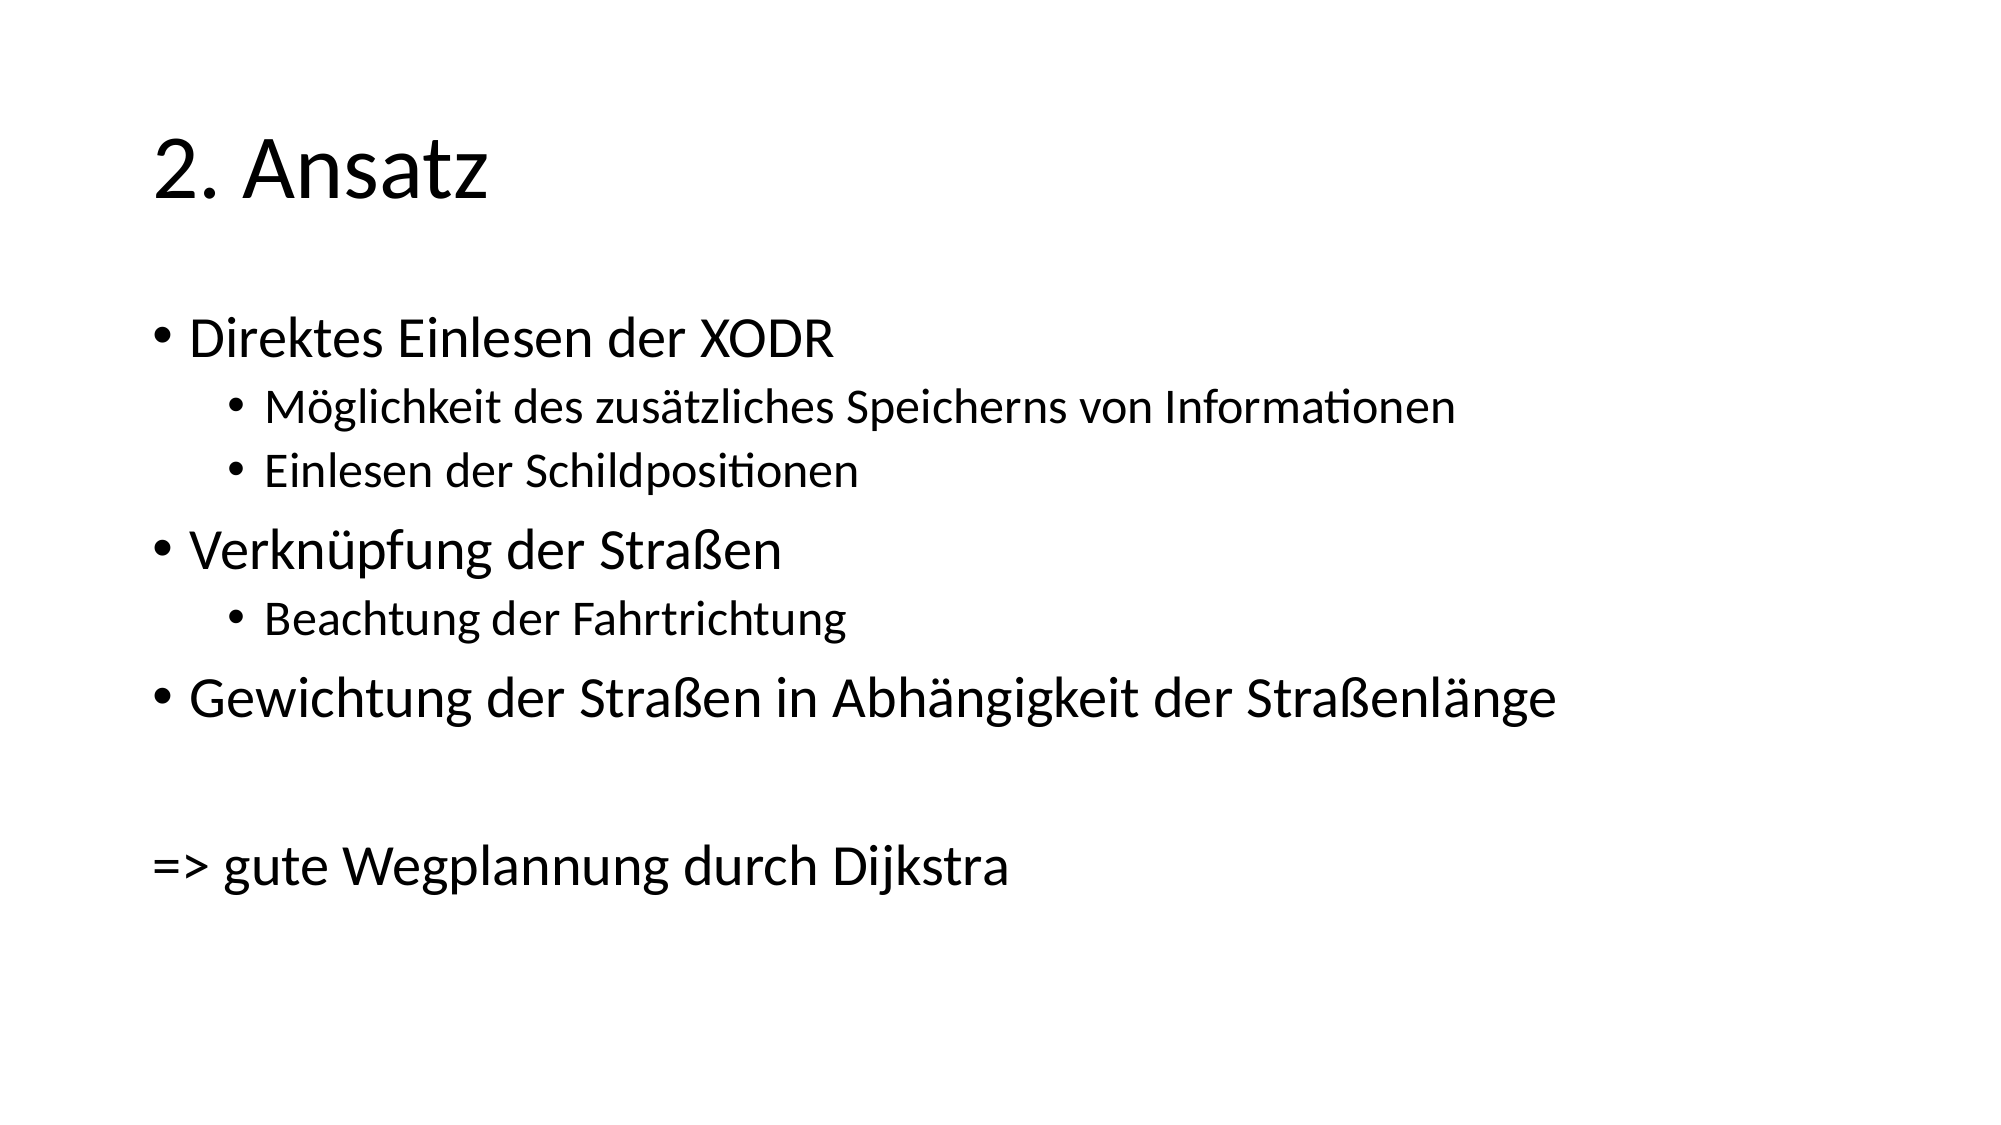

# 2. Ansatz
Direktes Einlesen der XODR
Möglichkeit des zusätzliches Speicherns von Informationen
Einlesen der Schildpositionen
Verknüpfung der Straßen
Beachtung der Fahrtrichtung
Gewichtung der Straßen in Abhängigkeit der Straßenlänge

=> gute Wegplannung durch Dijkstra